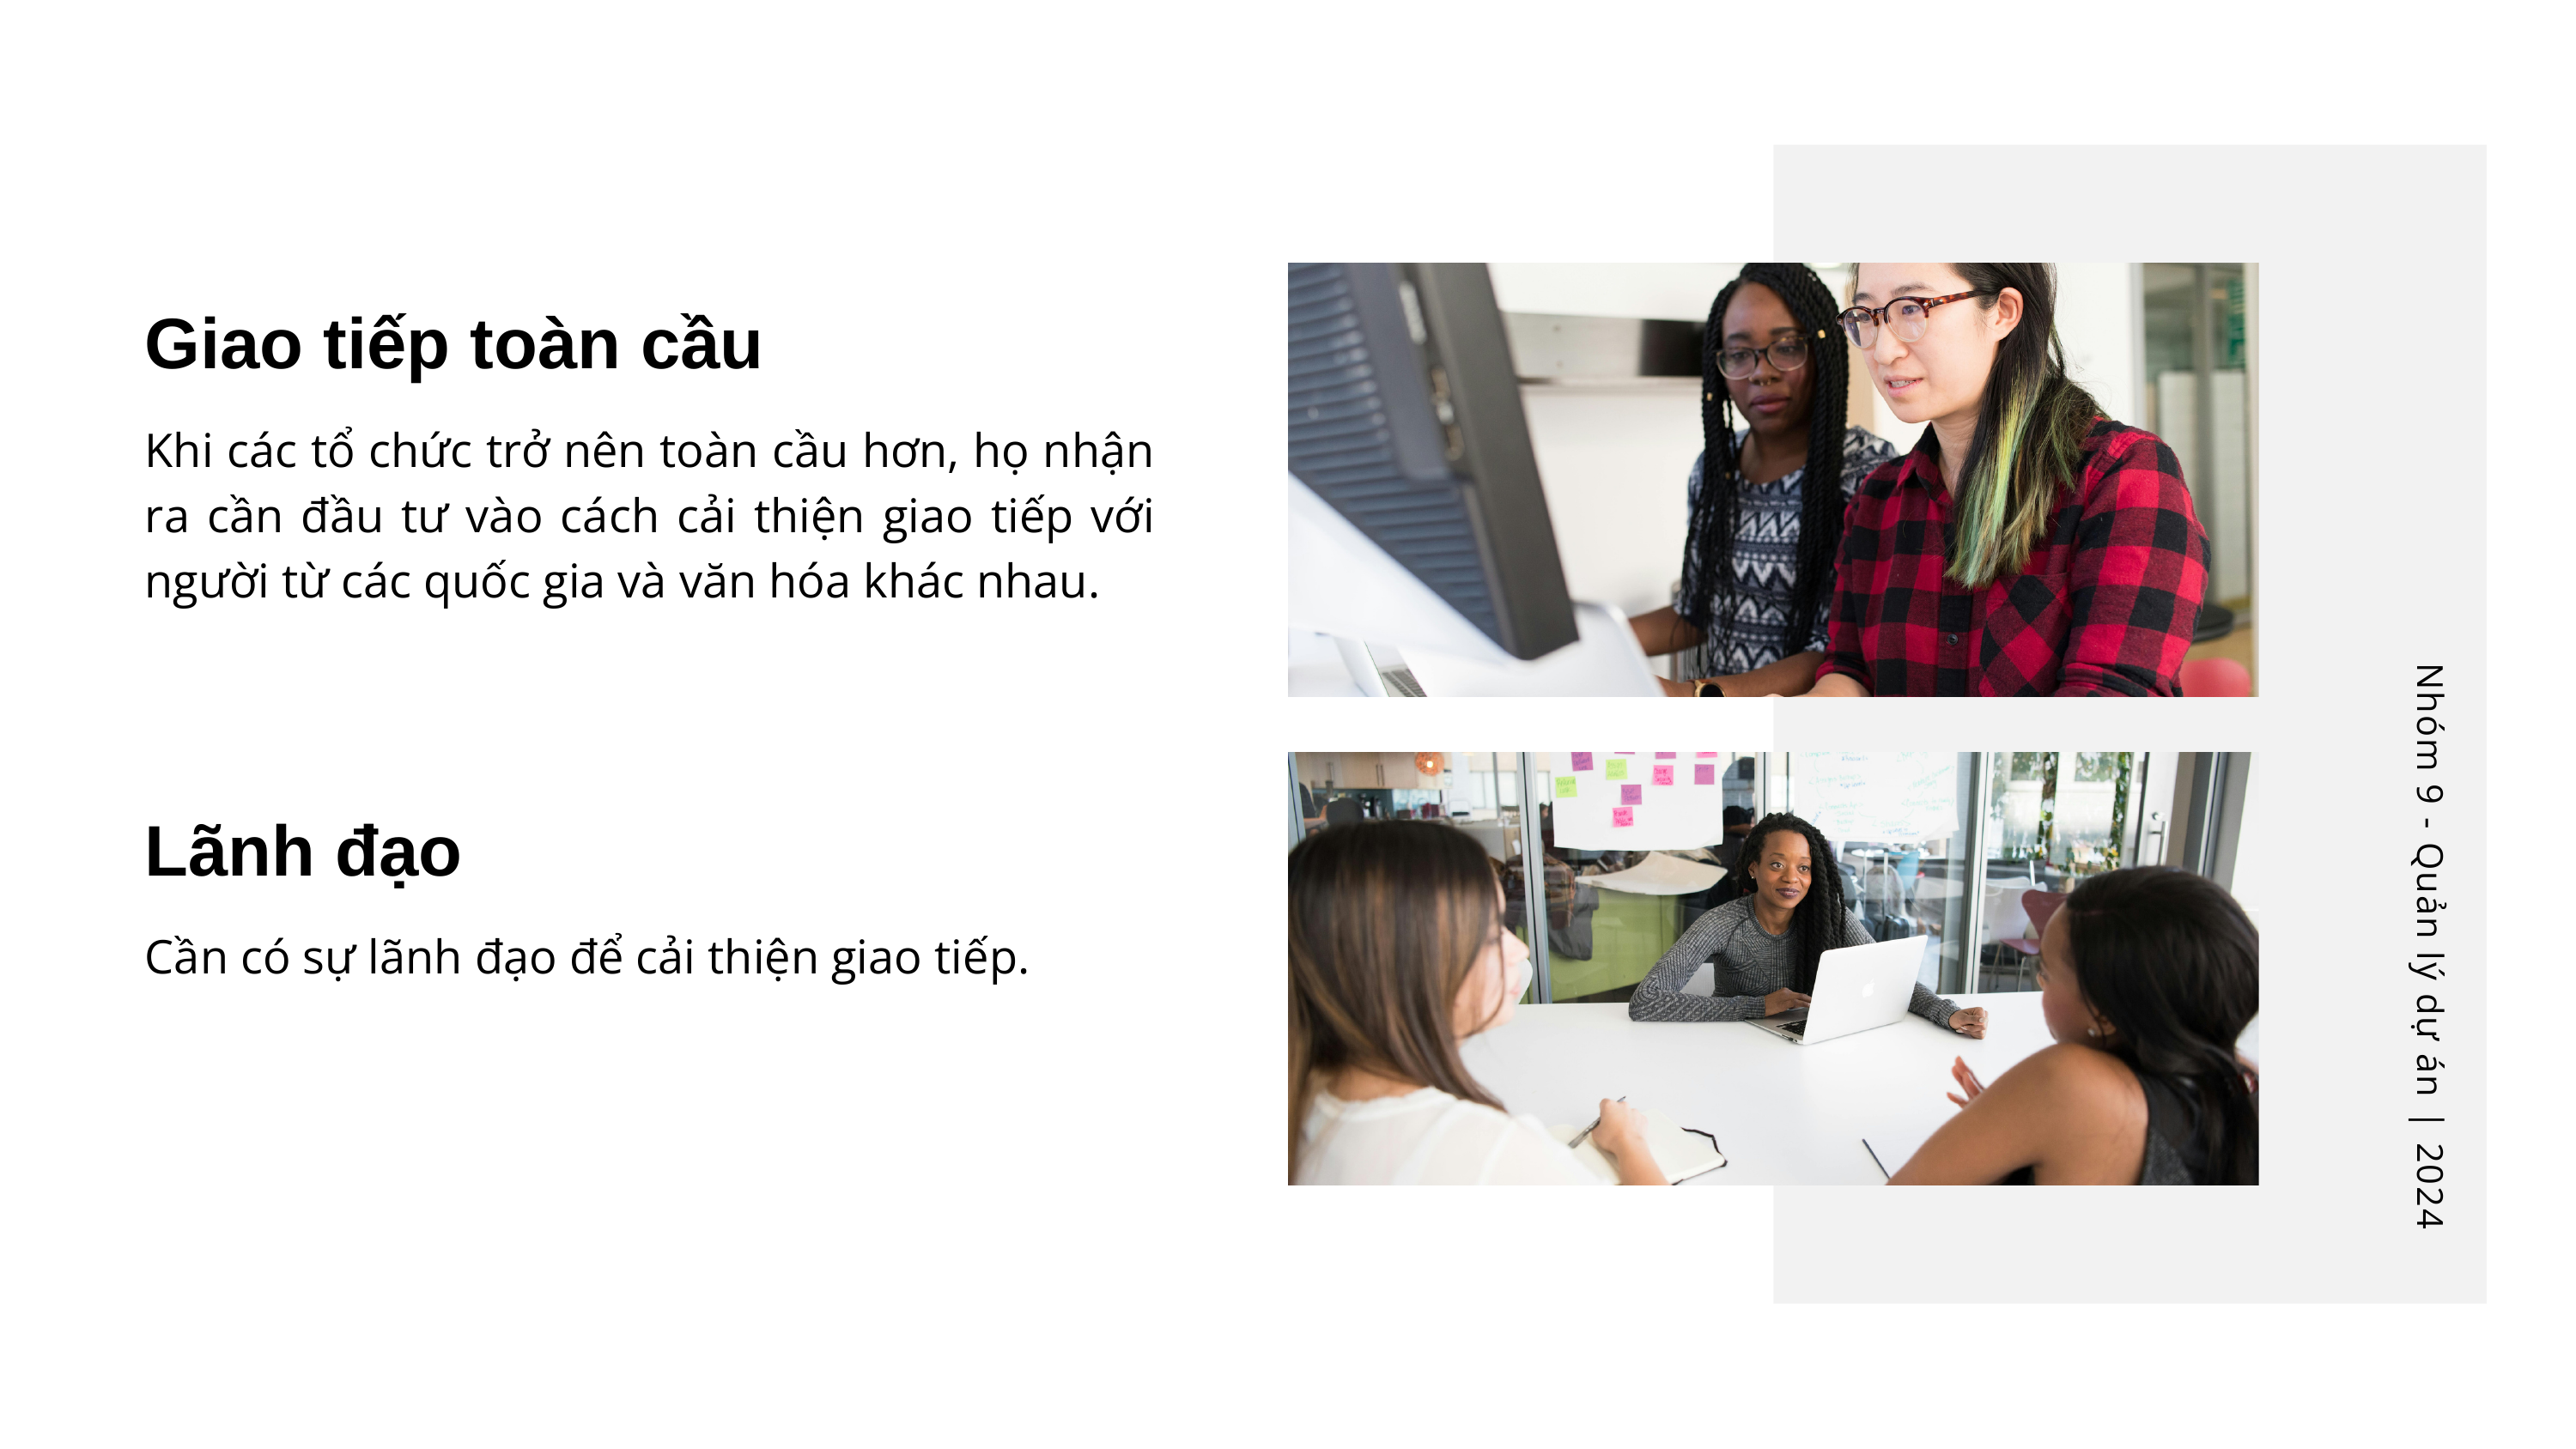

Giao tiếp toàn cầu
Khi các tổ chức trở nên toàn cầu hơn, họ nhận ra cần đầu tư vào cách cải thiện giao tiếp với người từ các quốc gia và văn hóa khác nhau.

Lãnh đạo
Cần có sự lãnh đạo để cải thiện giao tiếp.
Nhóm 9 - Quản lý dự án | 2024